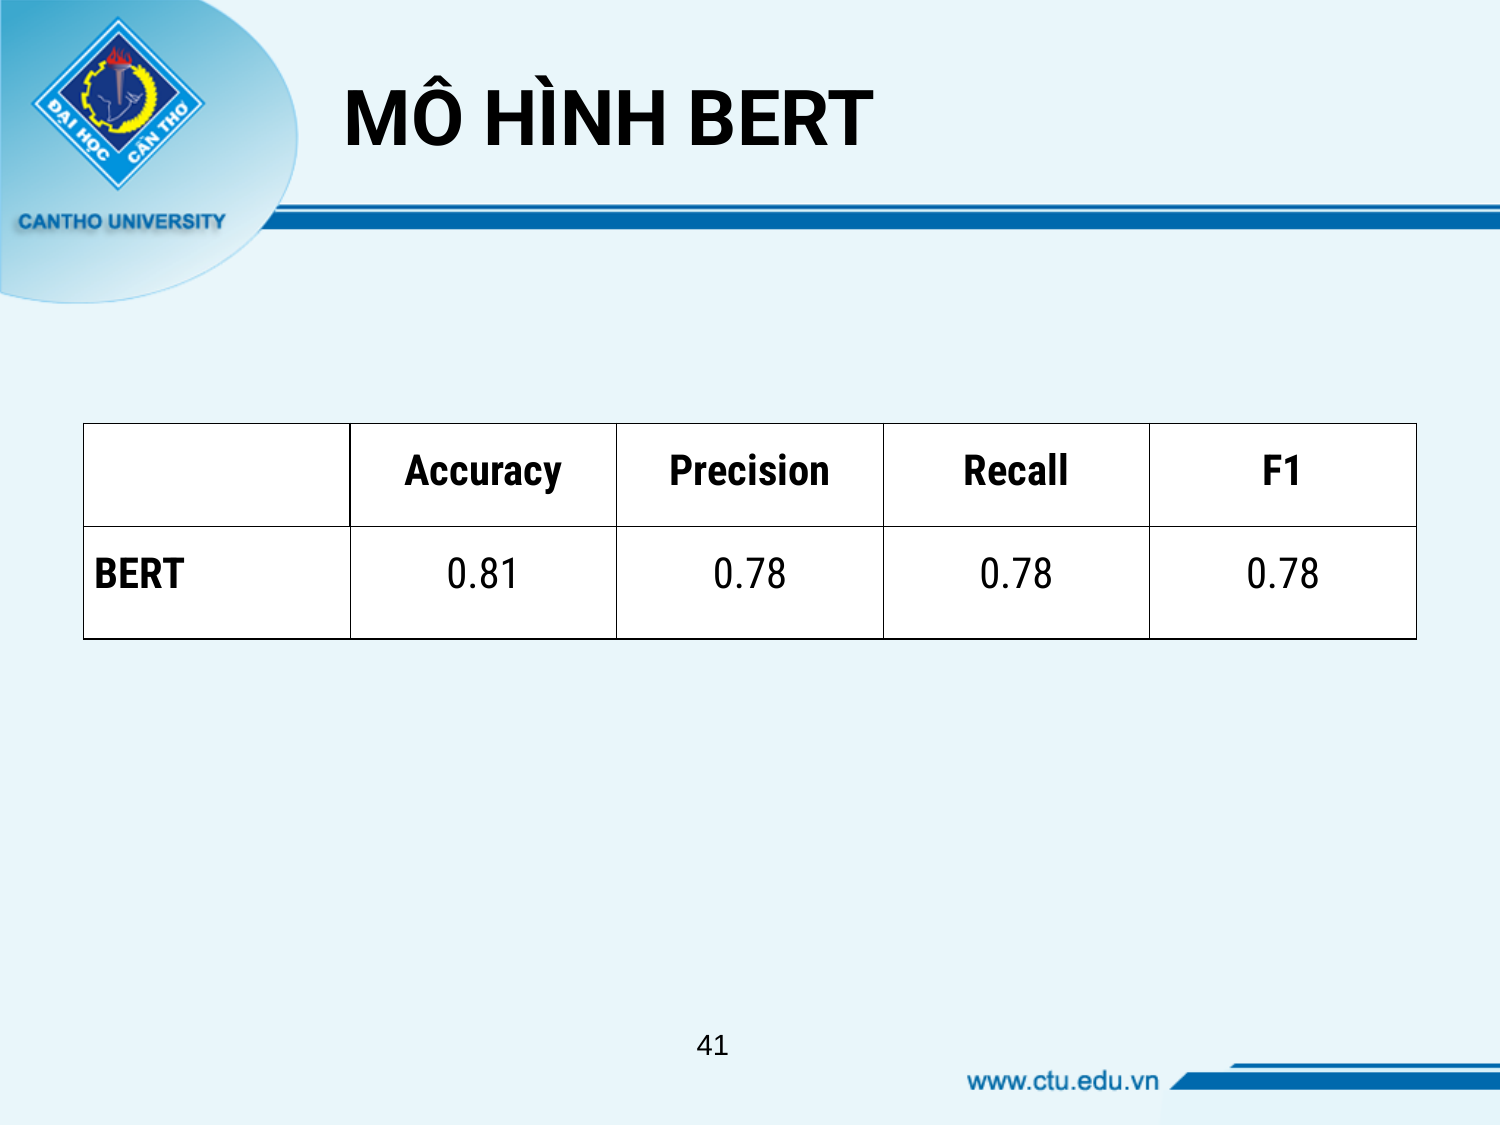

MÔ HÌNH BERT

|  | Accuracy | Precision | Recall | F1 |
| --- | --- | --- | --- | --- |
| BERT | 0.81 | 0.78 | 0.78 | 0.78 |
41